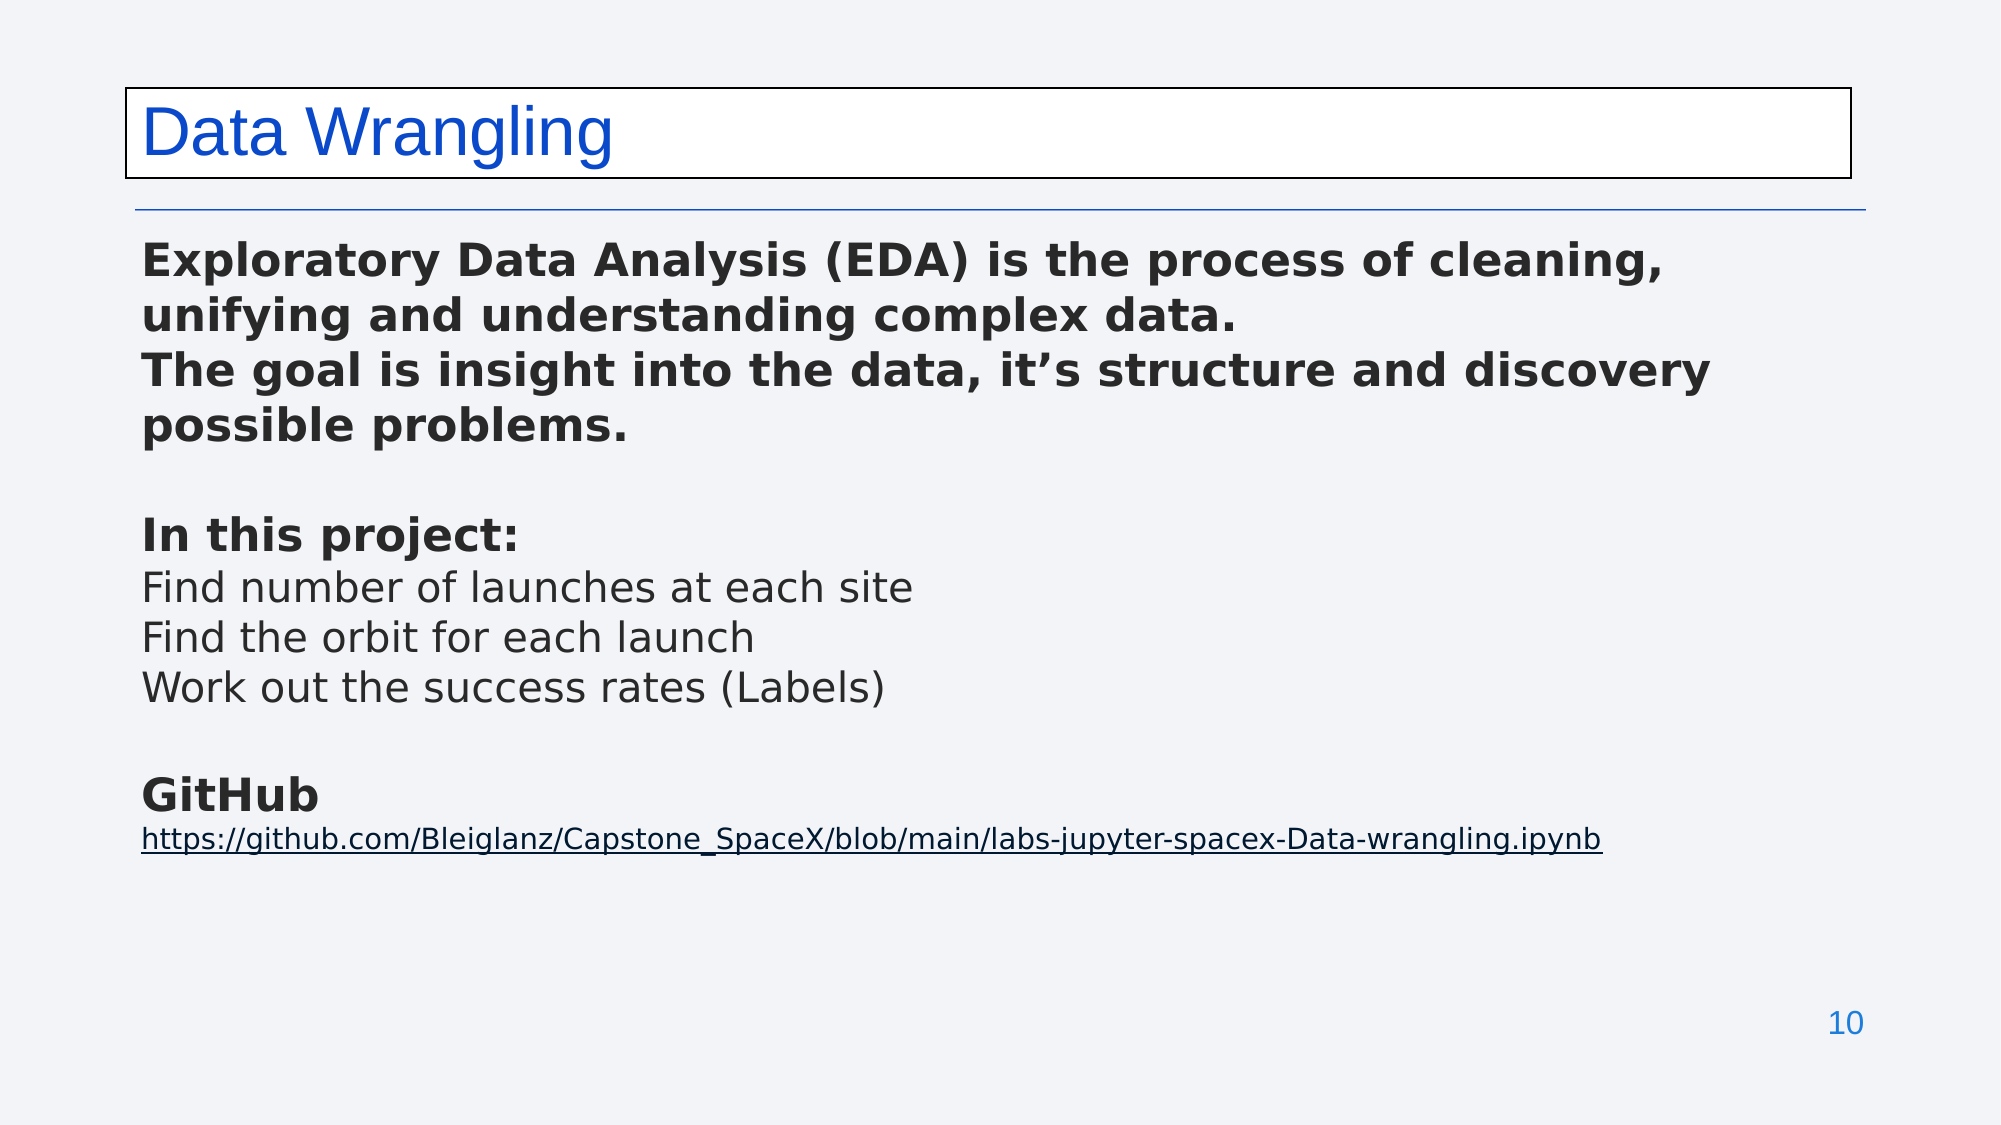

Data Wrangling
Exploratory Data Analysis (EDA) is the process of cleaning, unifying and understanding complex data.
The goal is insight into the data, it’s structure and discovery possible problems.
In this project:
Find number of launches at each site
Find the orbit for each launch
Work out the success rates (Labels)
GitHub
https://github.com/Bleiglanz/Capstone_SpaceX/blob/main/labs-jupyter-spacex-Data-wrangling.ipynb

10